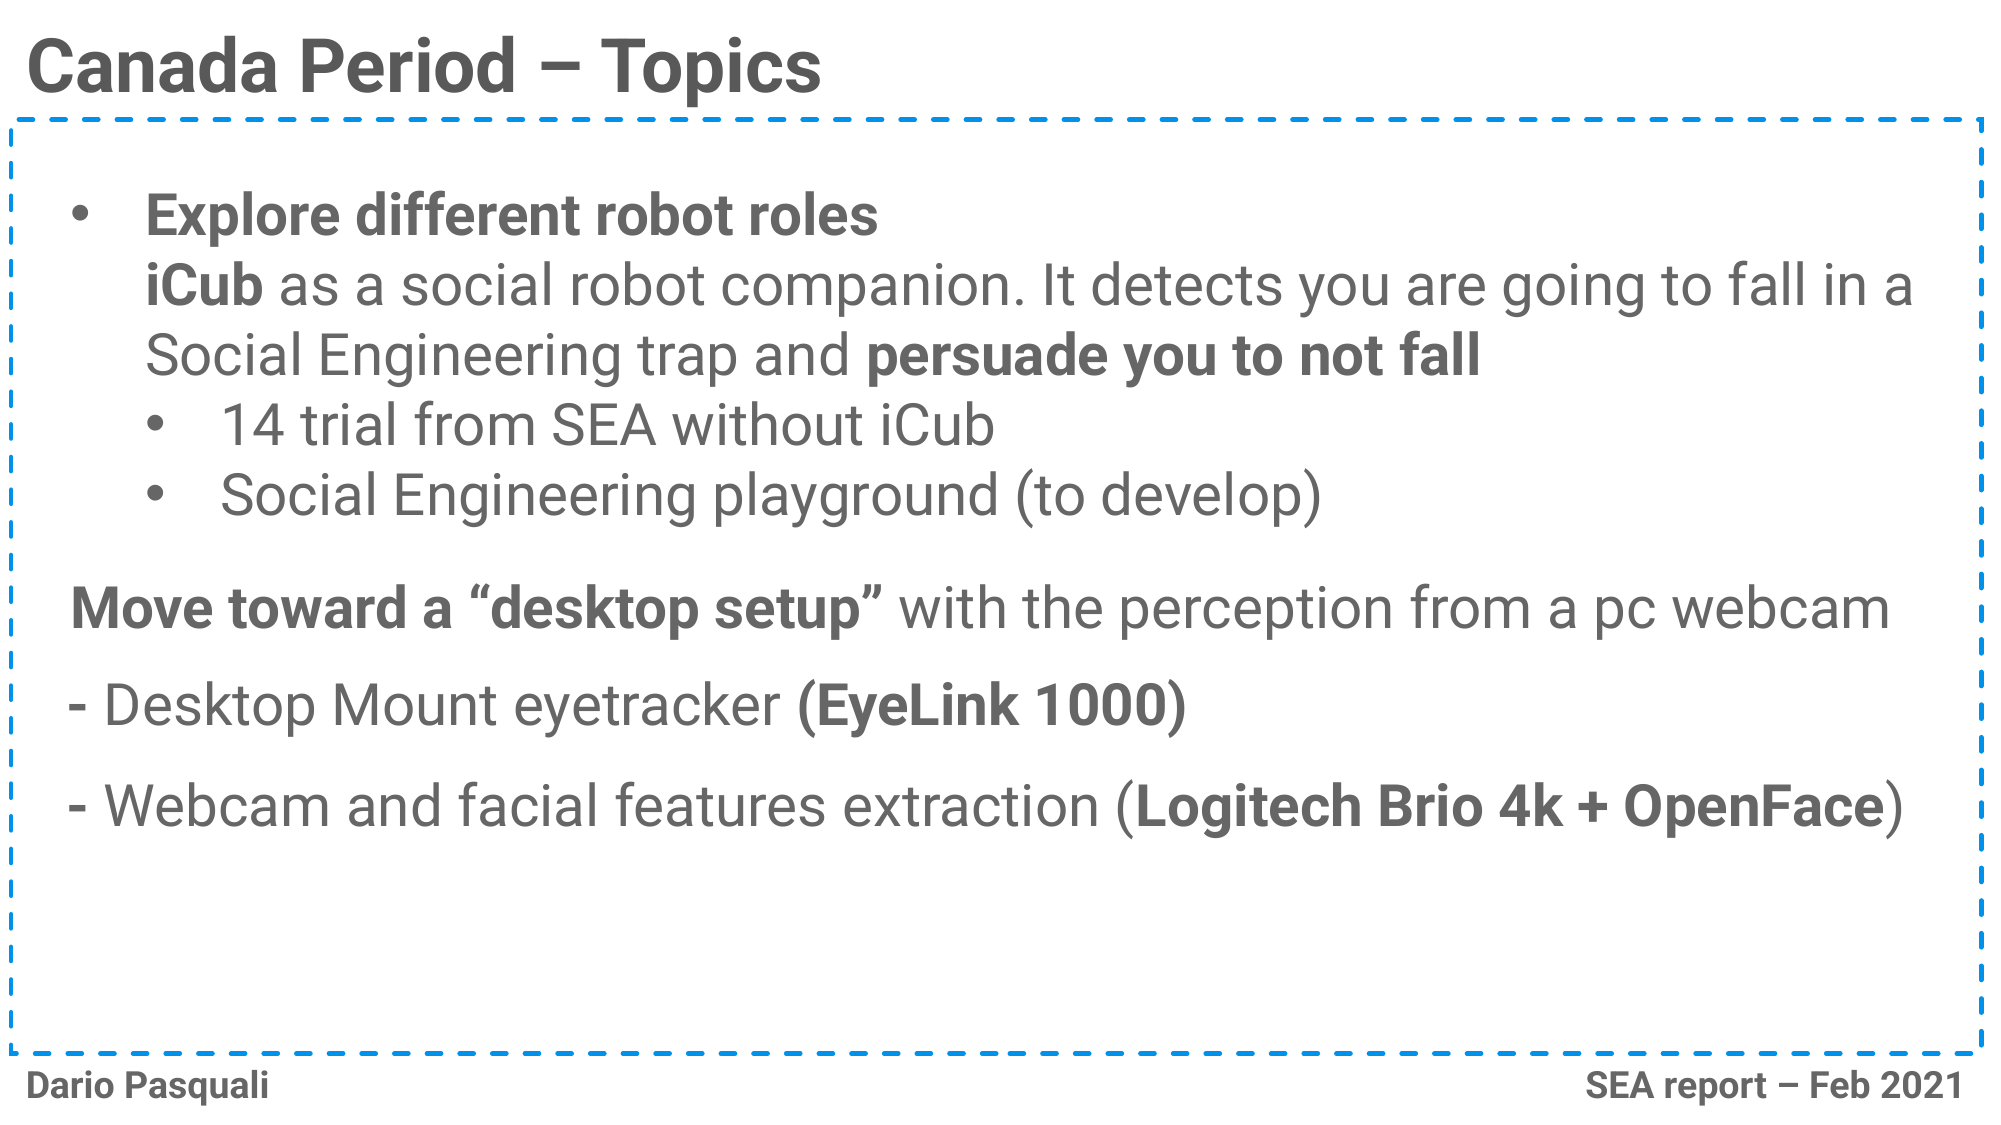

Canada Period – Topics

Explore different robot roles
iCub as a social robot companion. It detects you are going to fall in a Social Engineering trap and persuade you to not fall
14 trial from SEA without iCub
Social Engineering playground (to develop)
Move toward a “desktop setup” with the perception from a pc webcam
- Desktop Mount eyetracker (EyeLink 1000)
- Webcam and facial features extraction (Logitech Brio 4k + OpenFace)
Dario Pasquali
SEA report – Feb 2021